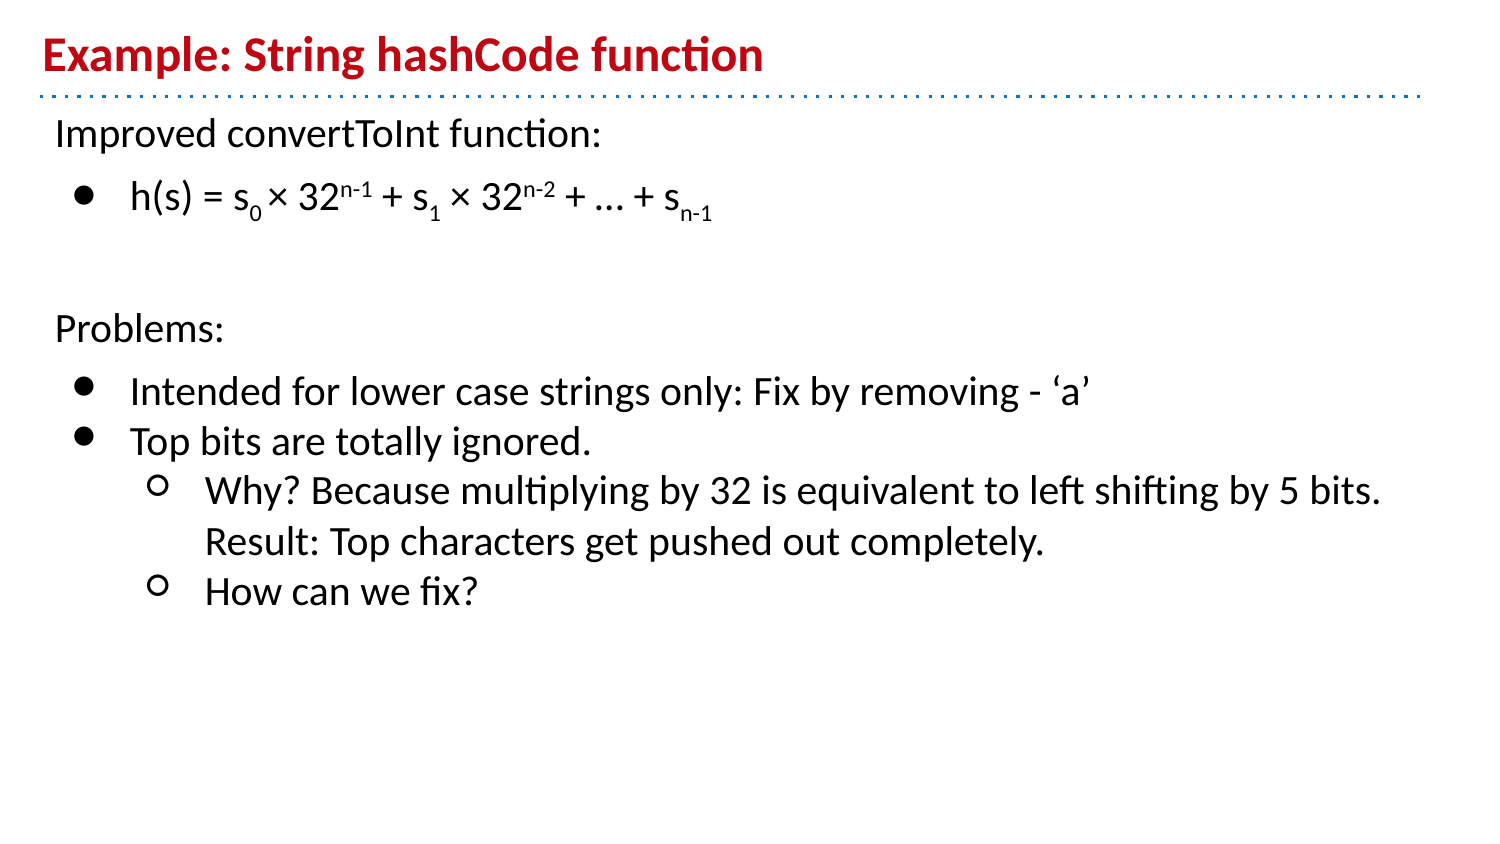

# Example: String hashCode function
Improved convertToInt function:
h(s) = s0 × 32n-1 + s1 × 32n-2 + … + sn-1

Problems:
Intended for lower case strings only: Fix by removing - ‘a’
Top bits are totally ignored.
Why? Because multiplying by 32 is equivalent to left shifting by 5 bits. Result: Top characters get pushed out completely.
How can we fix?